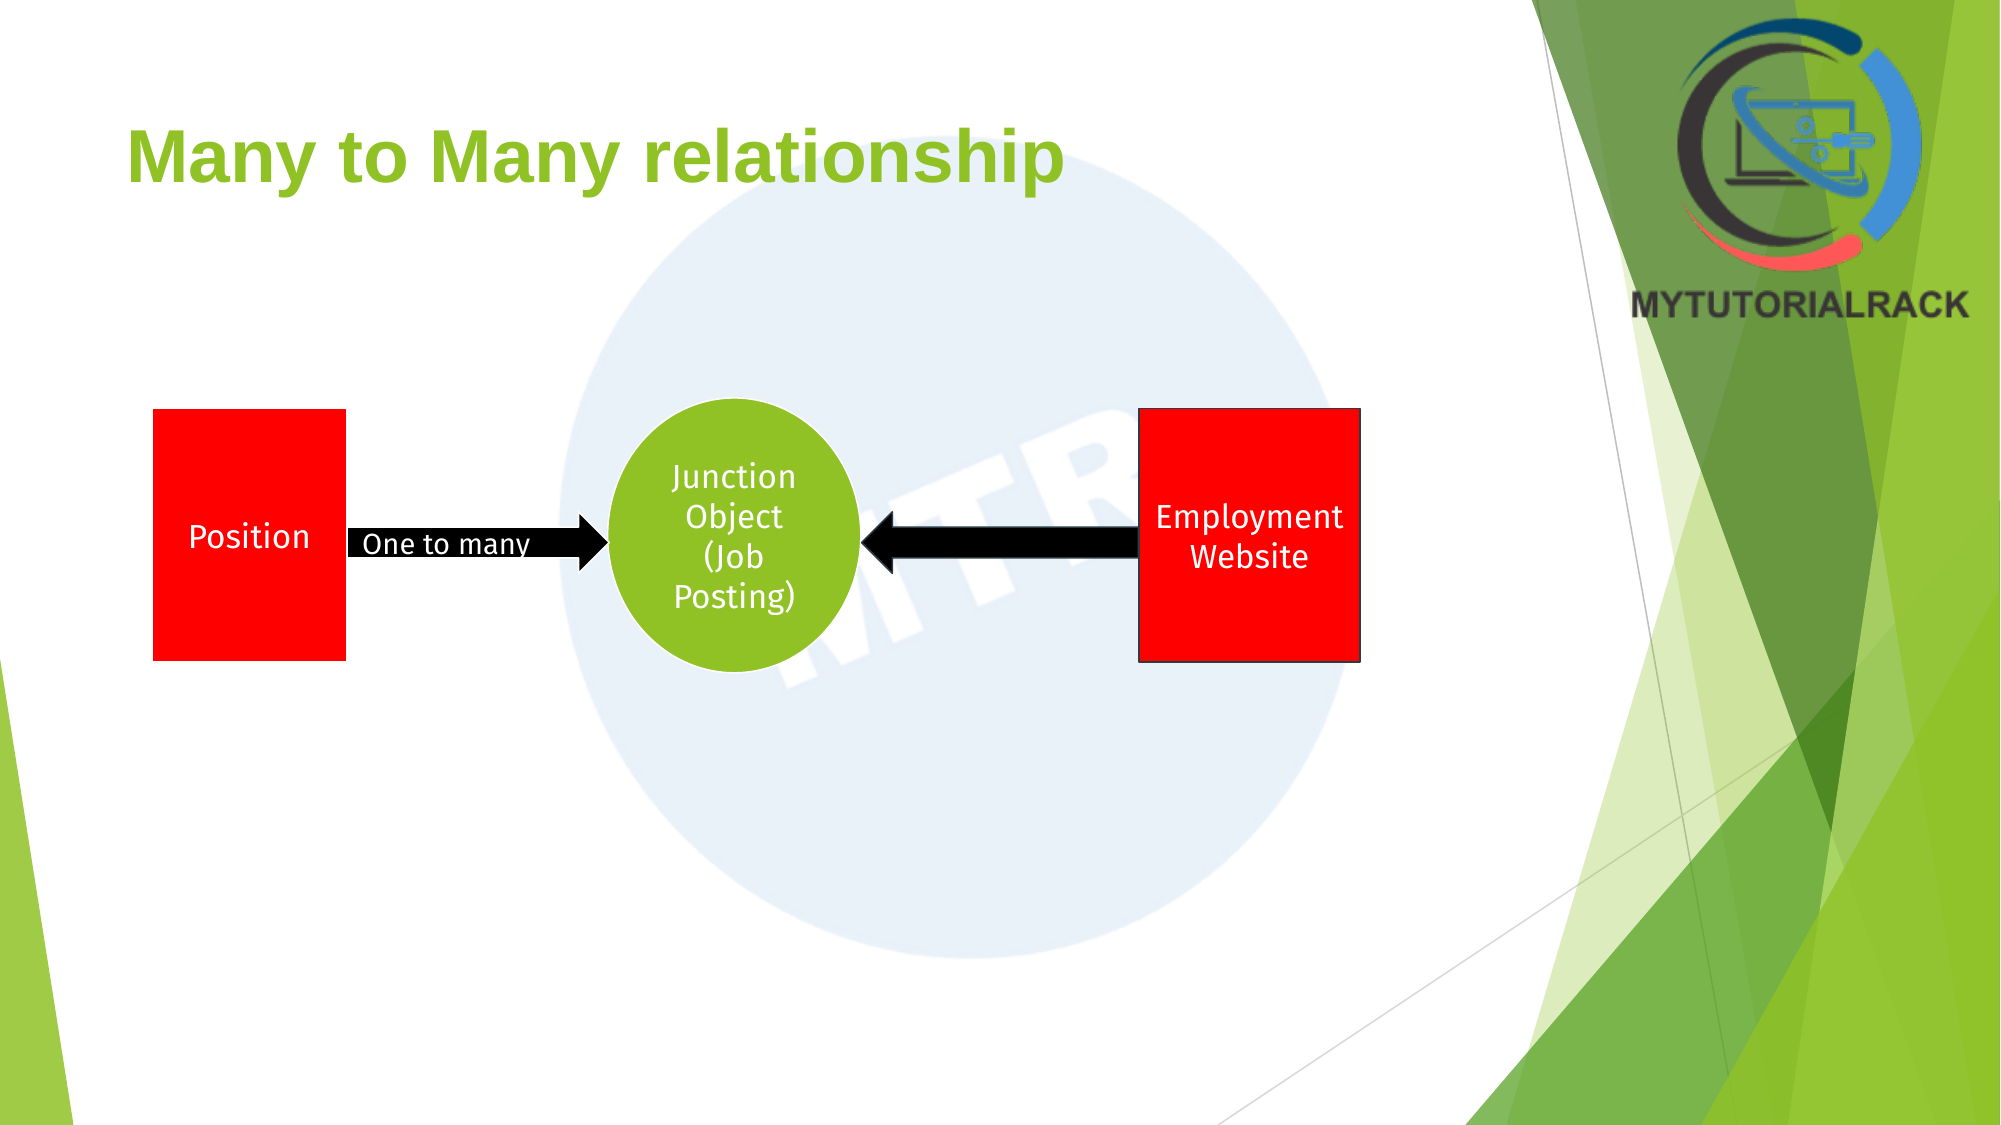

# Many to Many relationship
Junction Object
(Job Posting)
Position
Employment Website
One to many